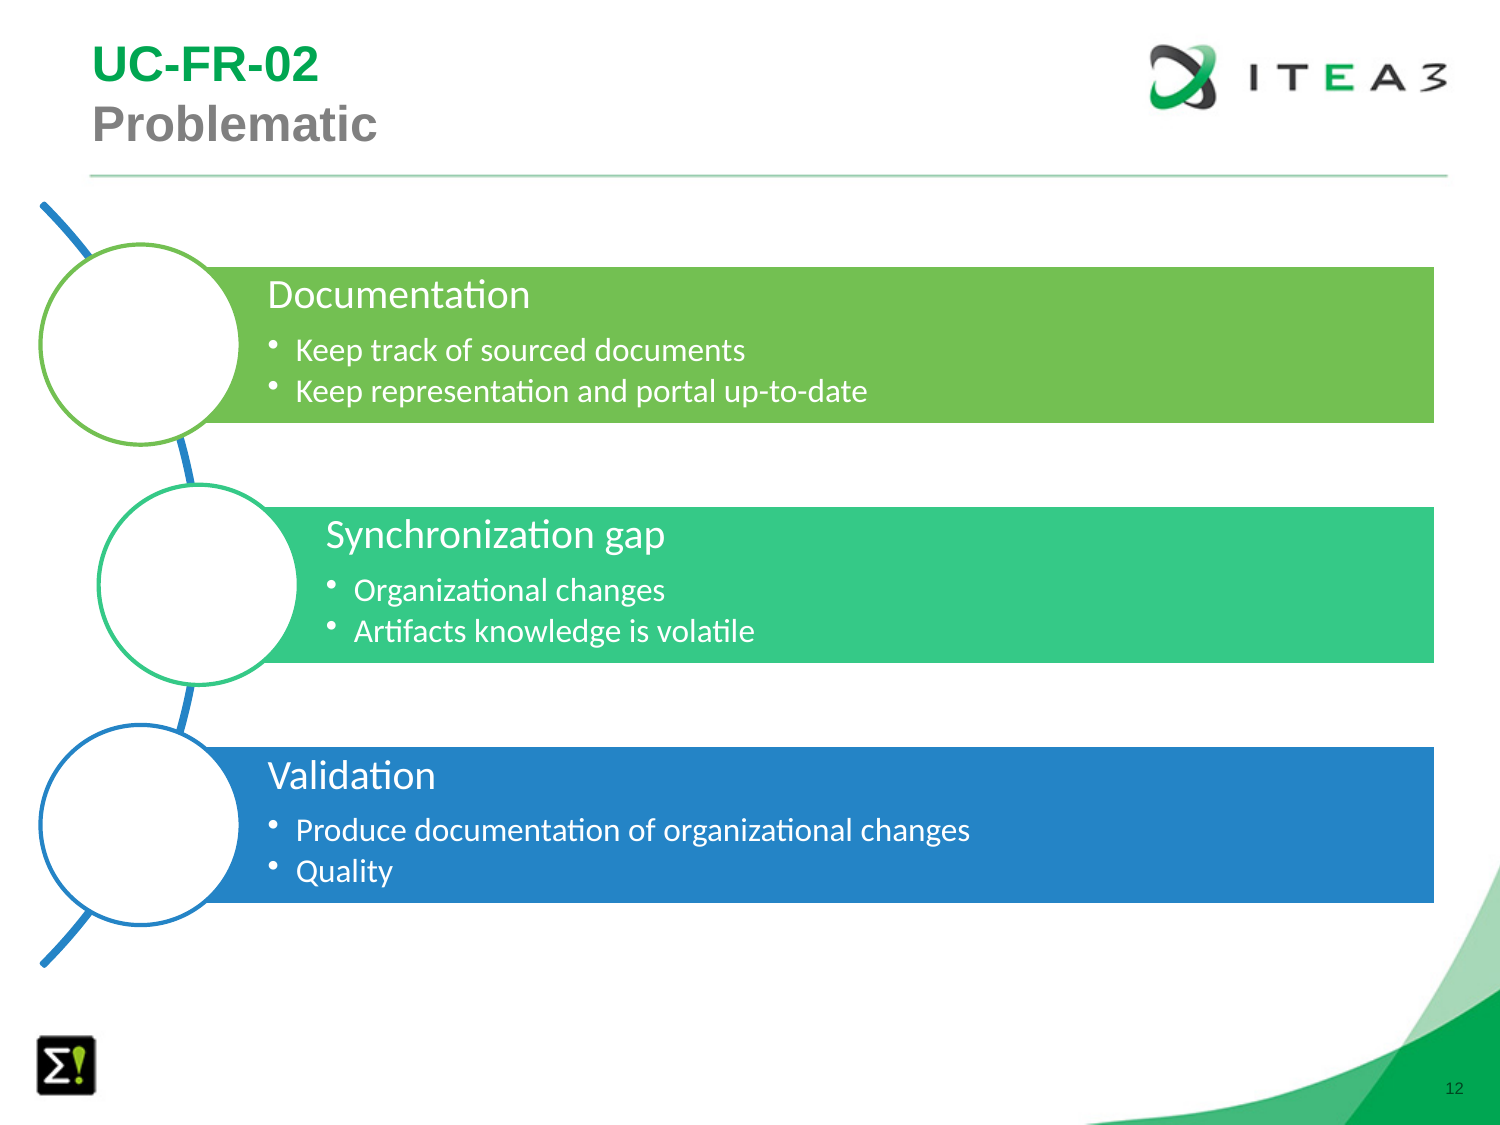

# UC-FR-02 Problematic
Documentation
Keep track of sourced documents
Keep representation and portal up-to-date
Synchronization gap
Organizational changes
Artifacts knowledge is volatile
Validation
Produce documentation of organizational changes
Quality